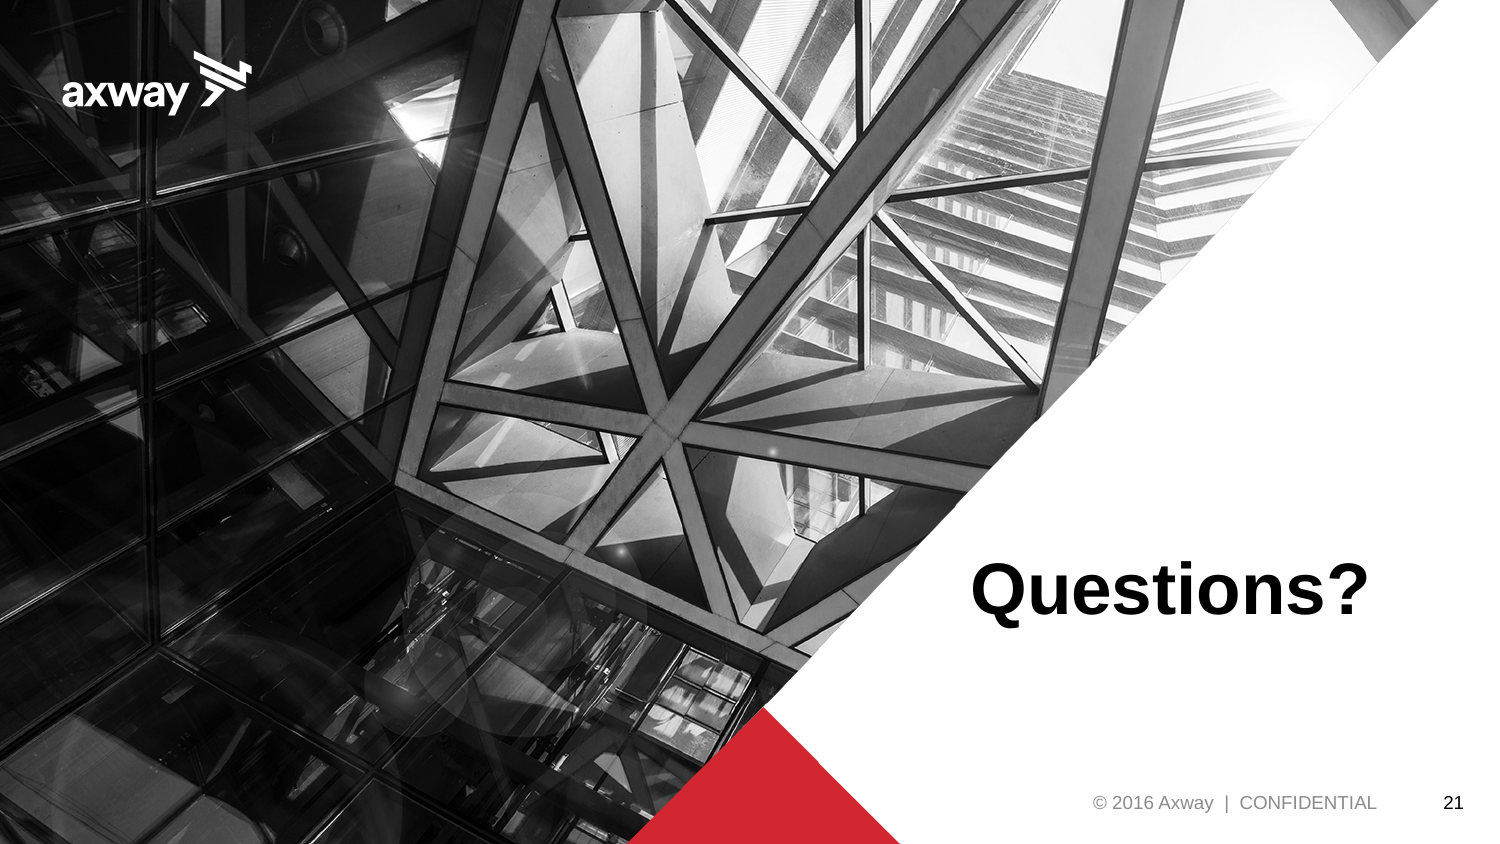

# Questions?
© 2016 Axway  |  CONFIDENTIAL